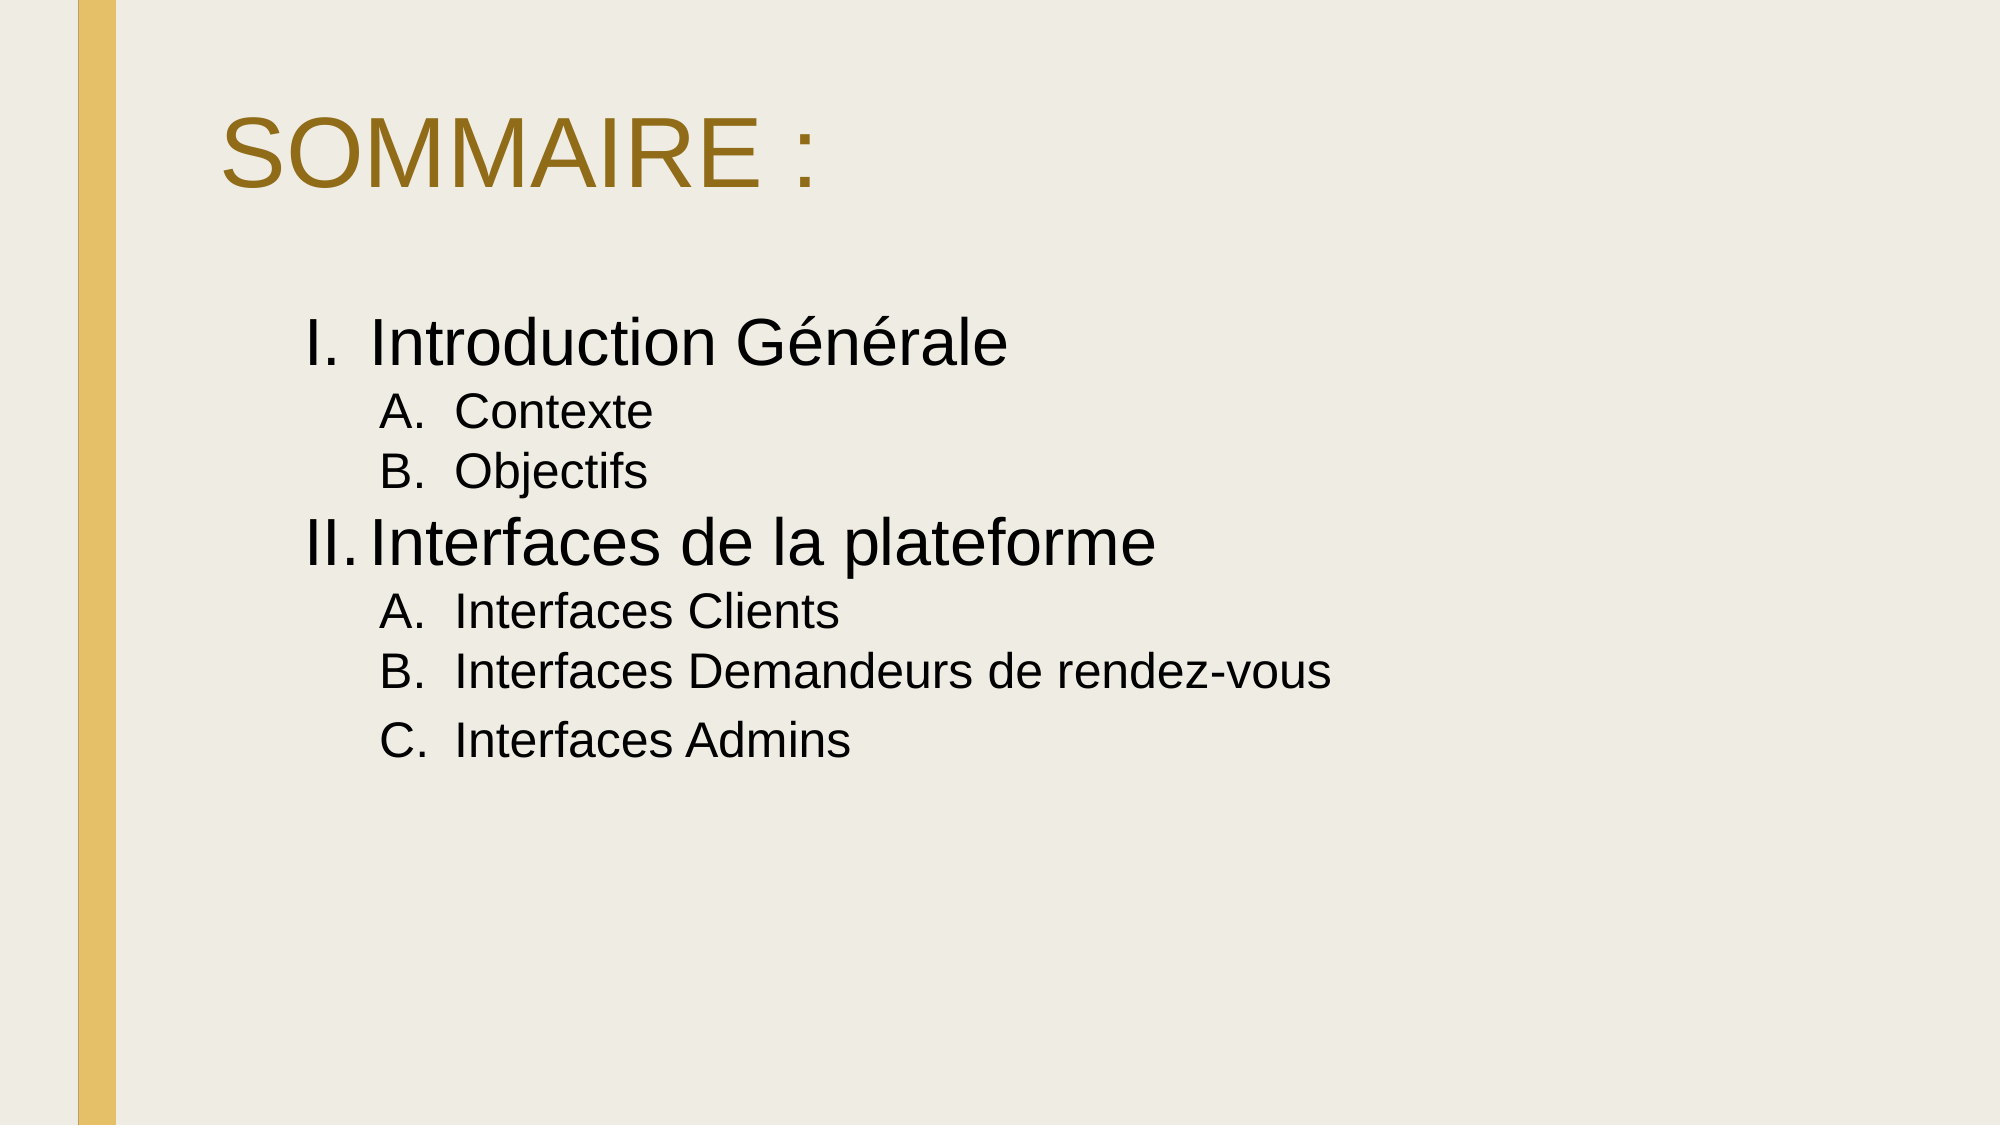

SOMMAIRE :
Introduction Générale
Contexte
Objectifs
Interfaces de la plateforme
Interfaces Clients
Interfaces Demandeurs de rendez-vous
Interfaces Admins